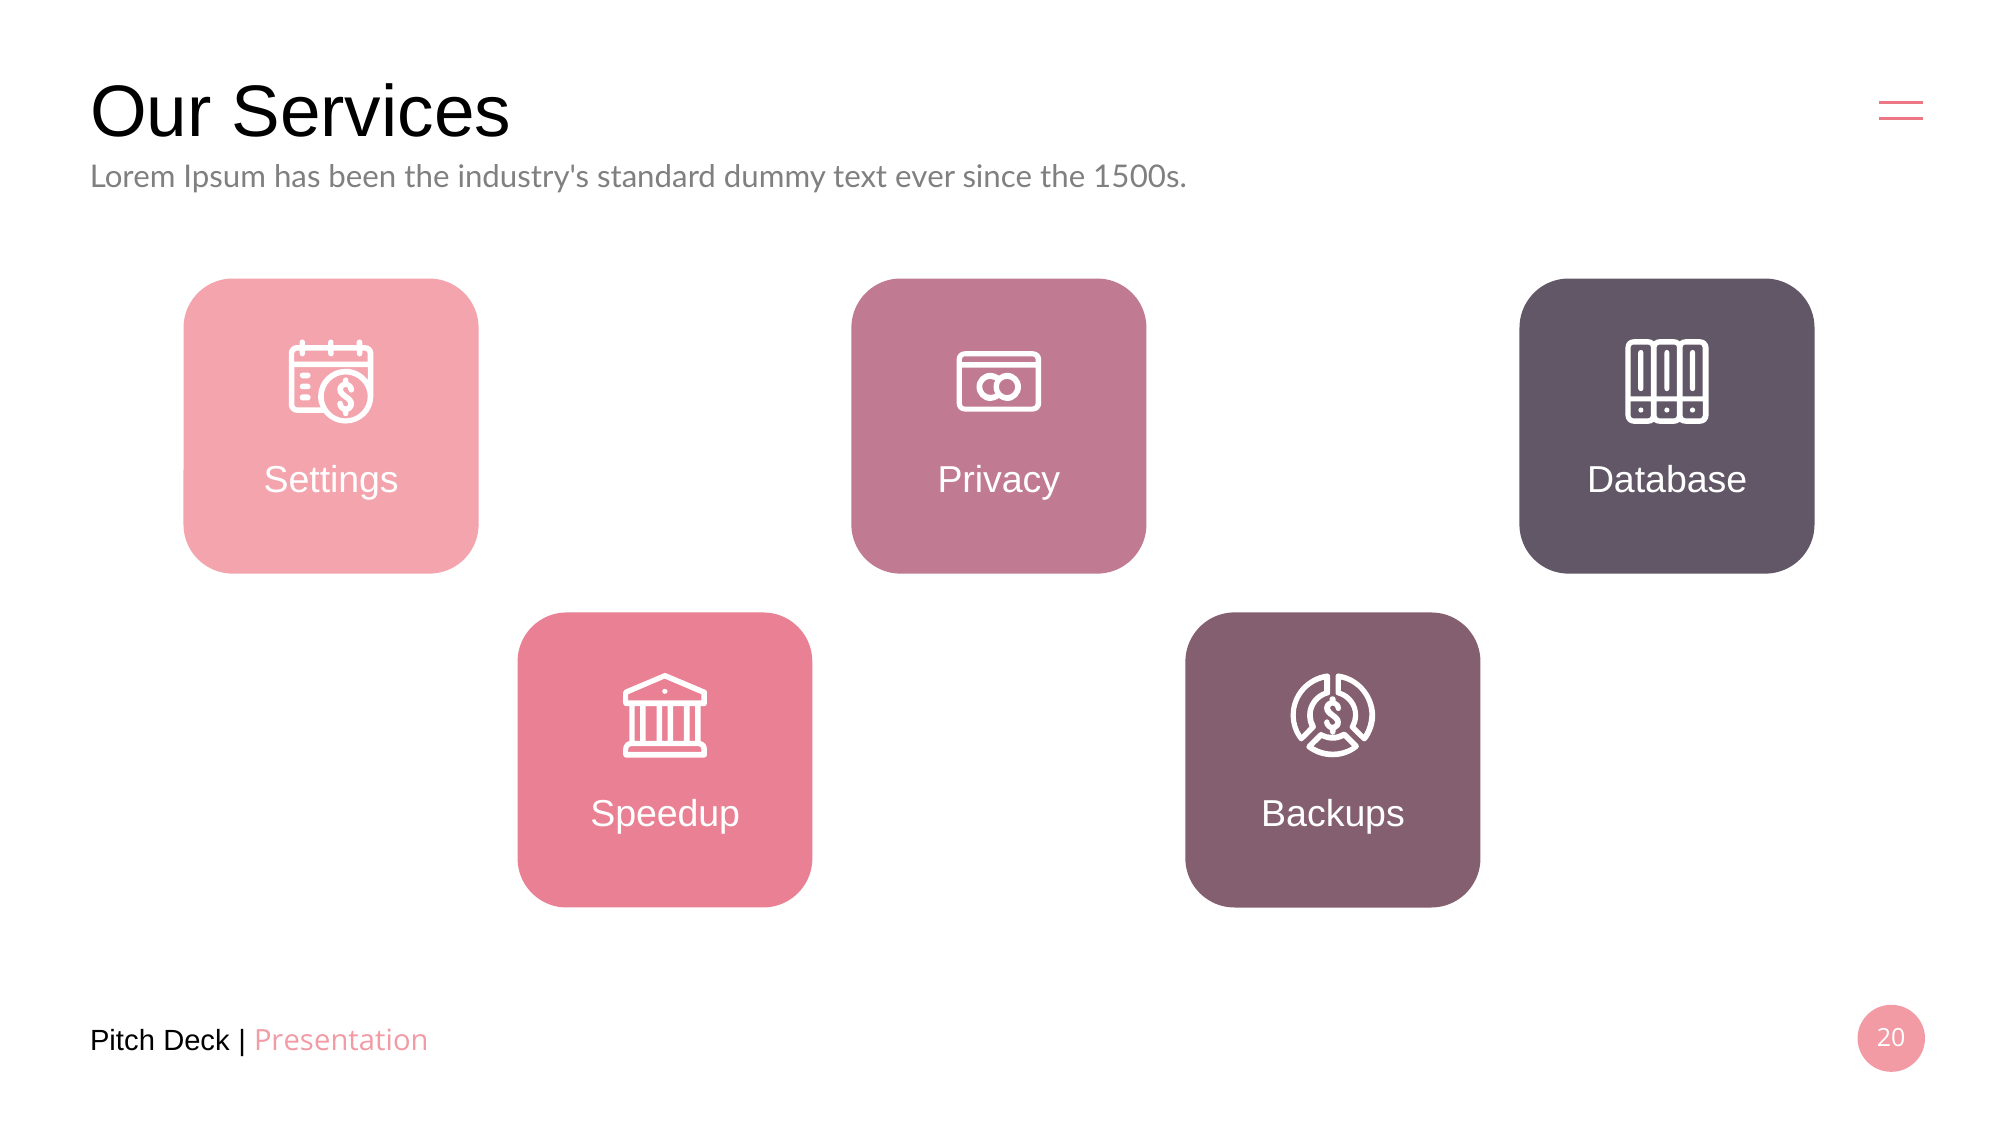

# Our Services
Lorem Ipsum has been the industry's standard dummy text ever since the 1500s.

Settings
Privacy
Database

Speedup
Backups
Pitch Deck | Presentation
20